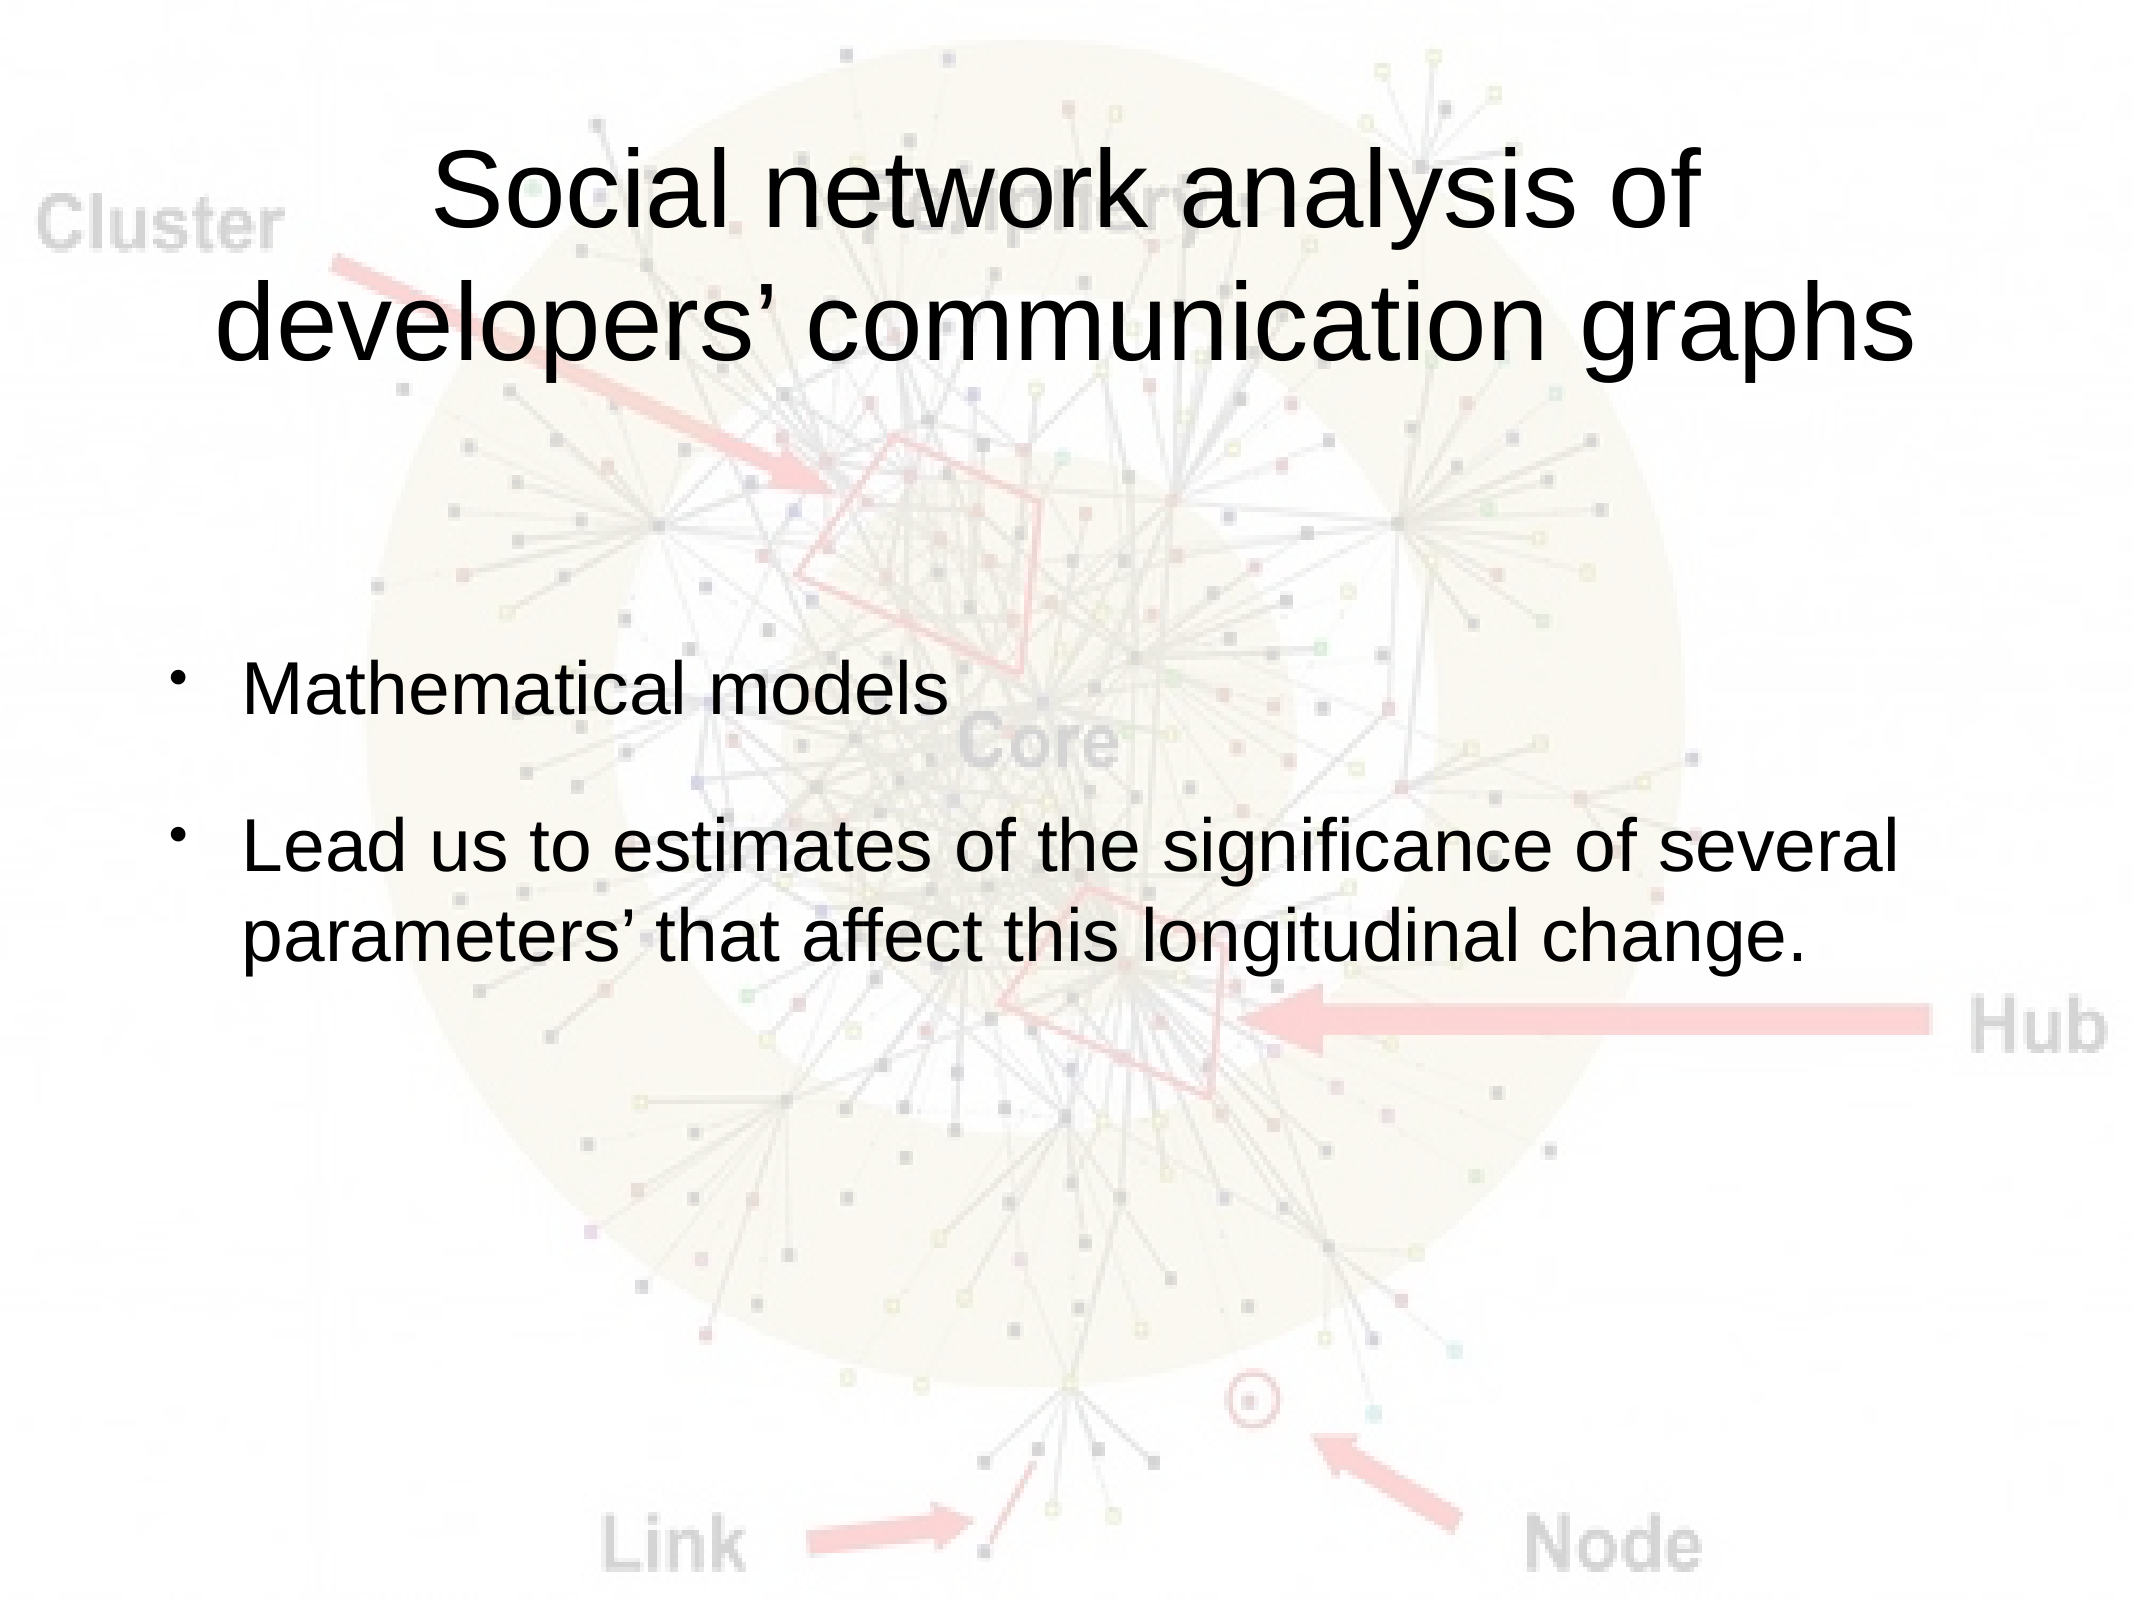

36
# Social network analysis of developers’ communication graphs

Mathematical models
Lead us to estimates of the significance of several parameters’ that affect this longitudinal change.